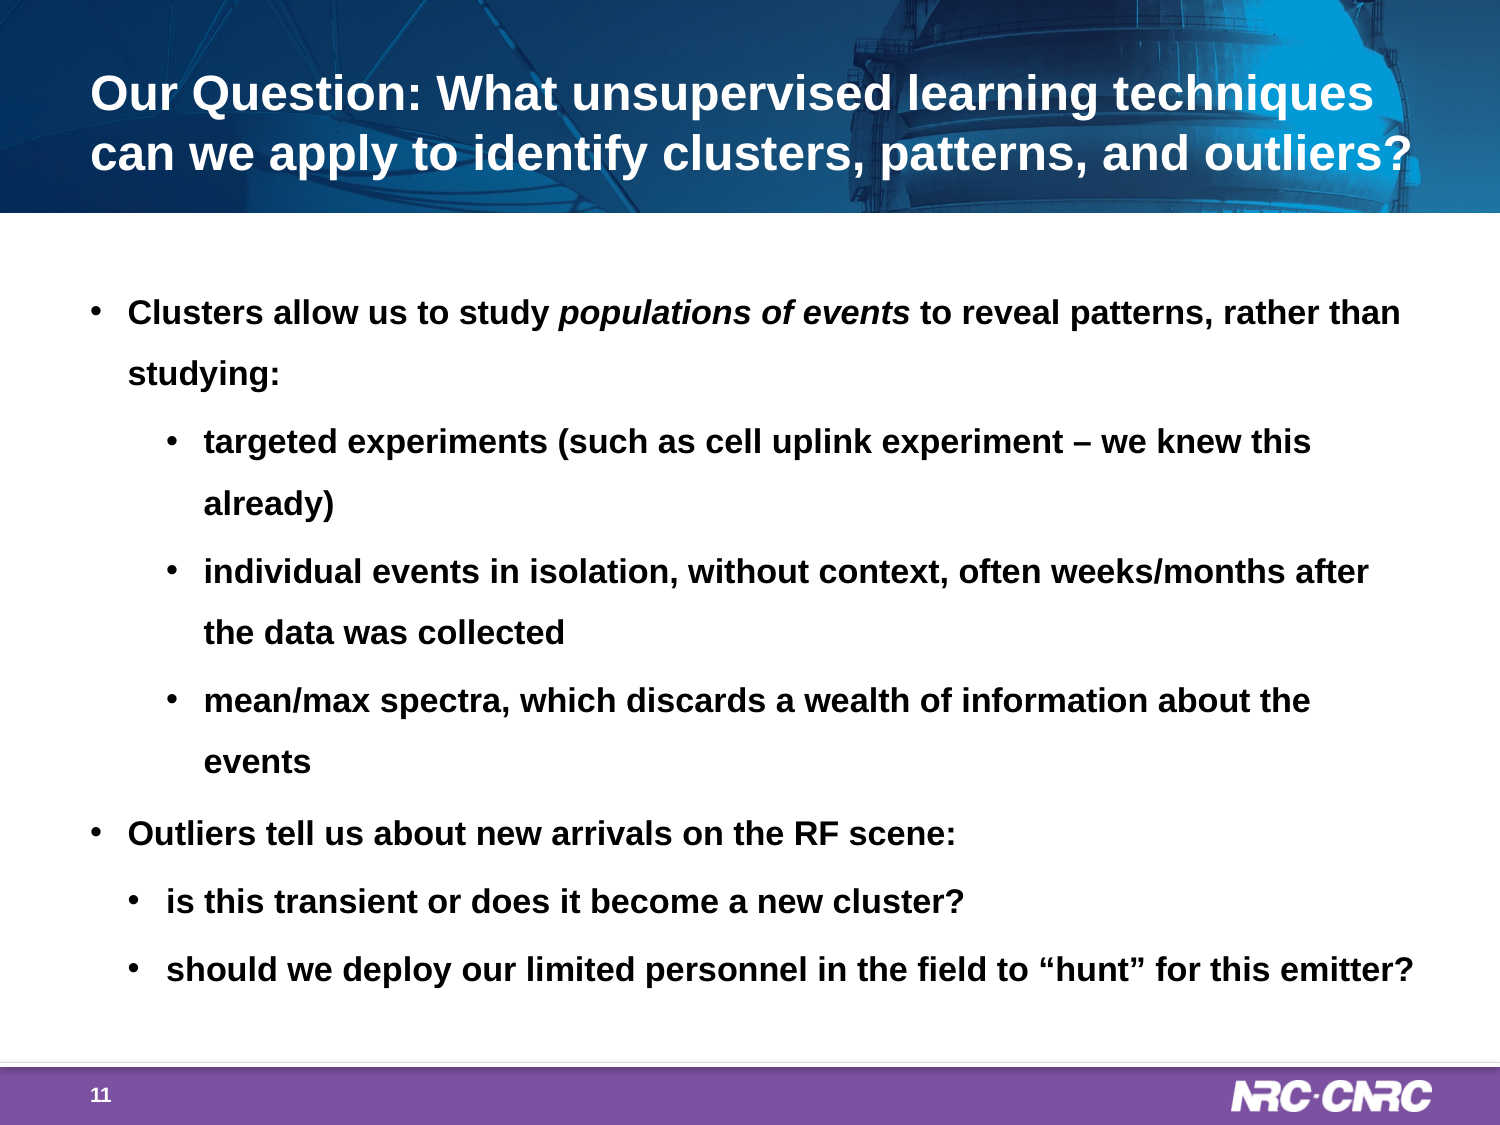

# Our Question: What unsupervised learning techniques can we apply to identify clusters, patterns, and outliers?
Clusters allow us to study populations of events to reveal patterns, rather than studying:
targeted experiments (such as cell uplink experiment – we knew this already)
individual events in isolation, without context, often weeks/months after the data was collected
mean/max spectra, which discards a wealth of information about the events
Outliers tell us about new arrivals on the RF scene:
is this transient or does it become a new cluster?
should we deploy our limited personnel in the field to “hunt” for this emitter?

11